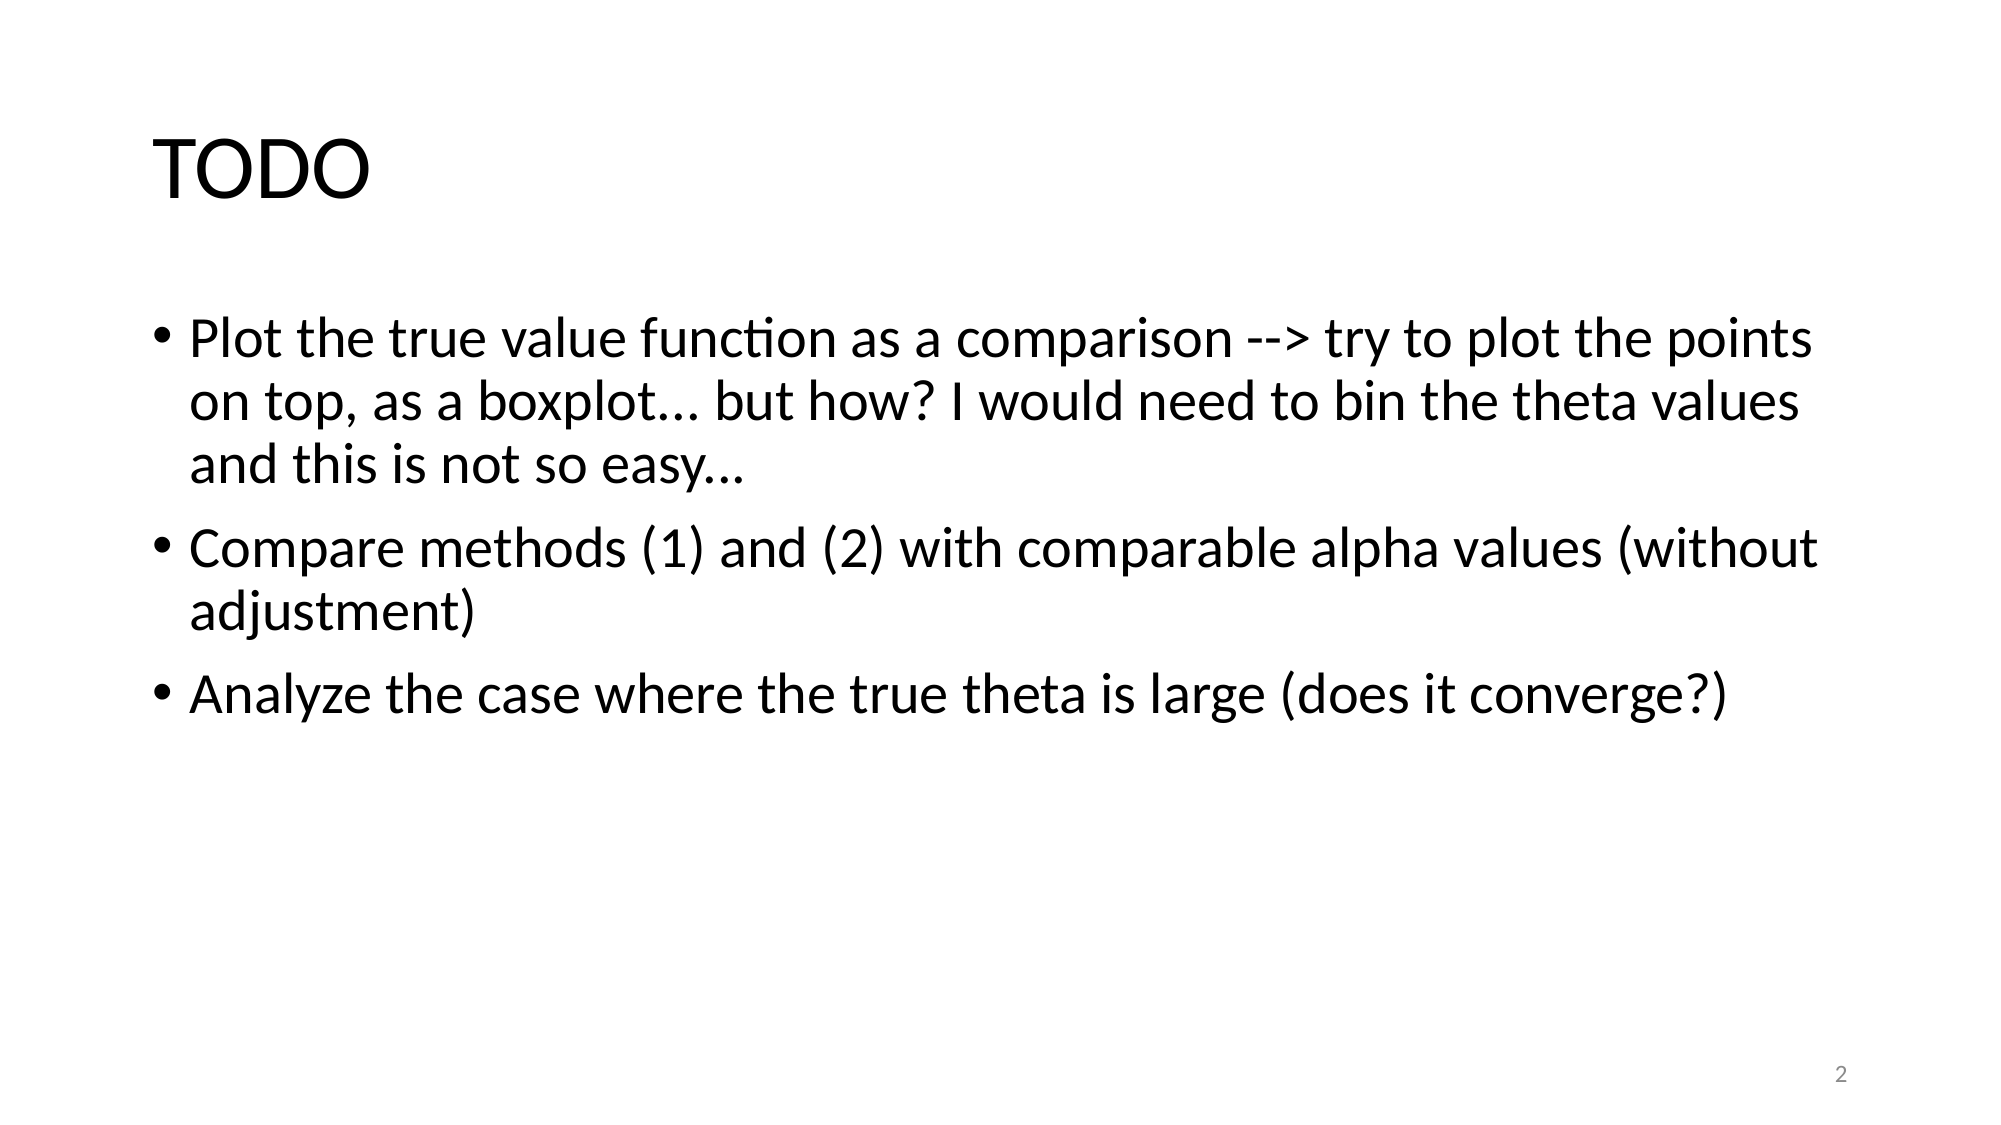

# TODO
Plot the true value function as a comparison --> try to plot the points on top, as a boxplot... but how? I would need to bin the theta values and this is not so easy...
Compare methods (1) and (2) with comparable alpha values (without adjustment)
Analyze the case where the true theta is large (does it converge?)

2